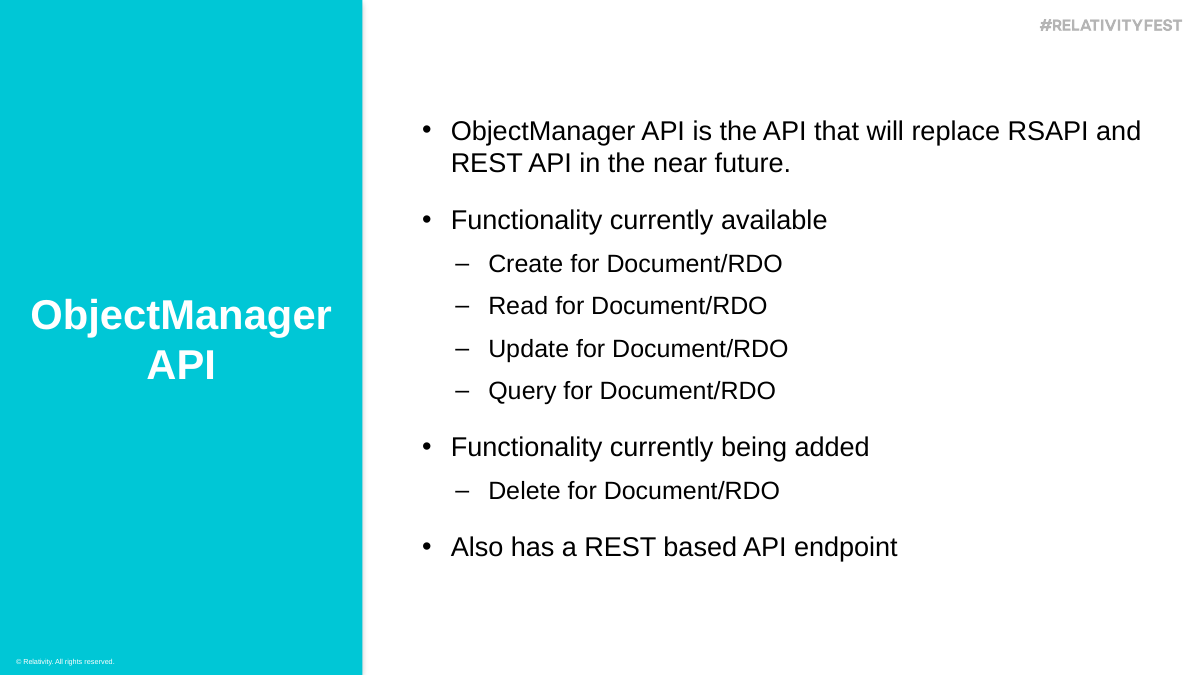

ObjectManager API is the API that will replace RSAPI and REST API in the near future.
Functionality currently available
Create for Document/RDO
Read for Document/RDO
Update for Document/RDO
Query for Document/RDO
Functionality currently being added
Delete for Document/RDO
Also has a REST based API endpoint
ObjectManager API